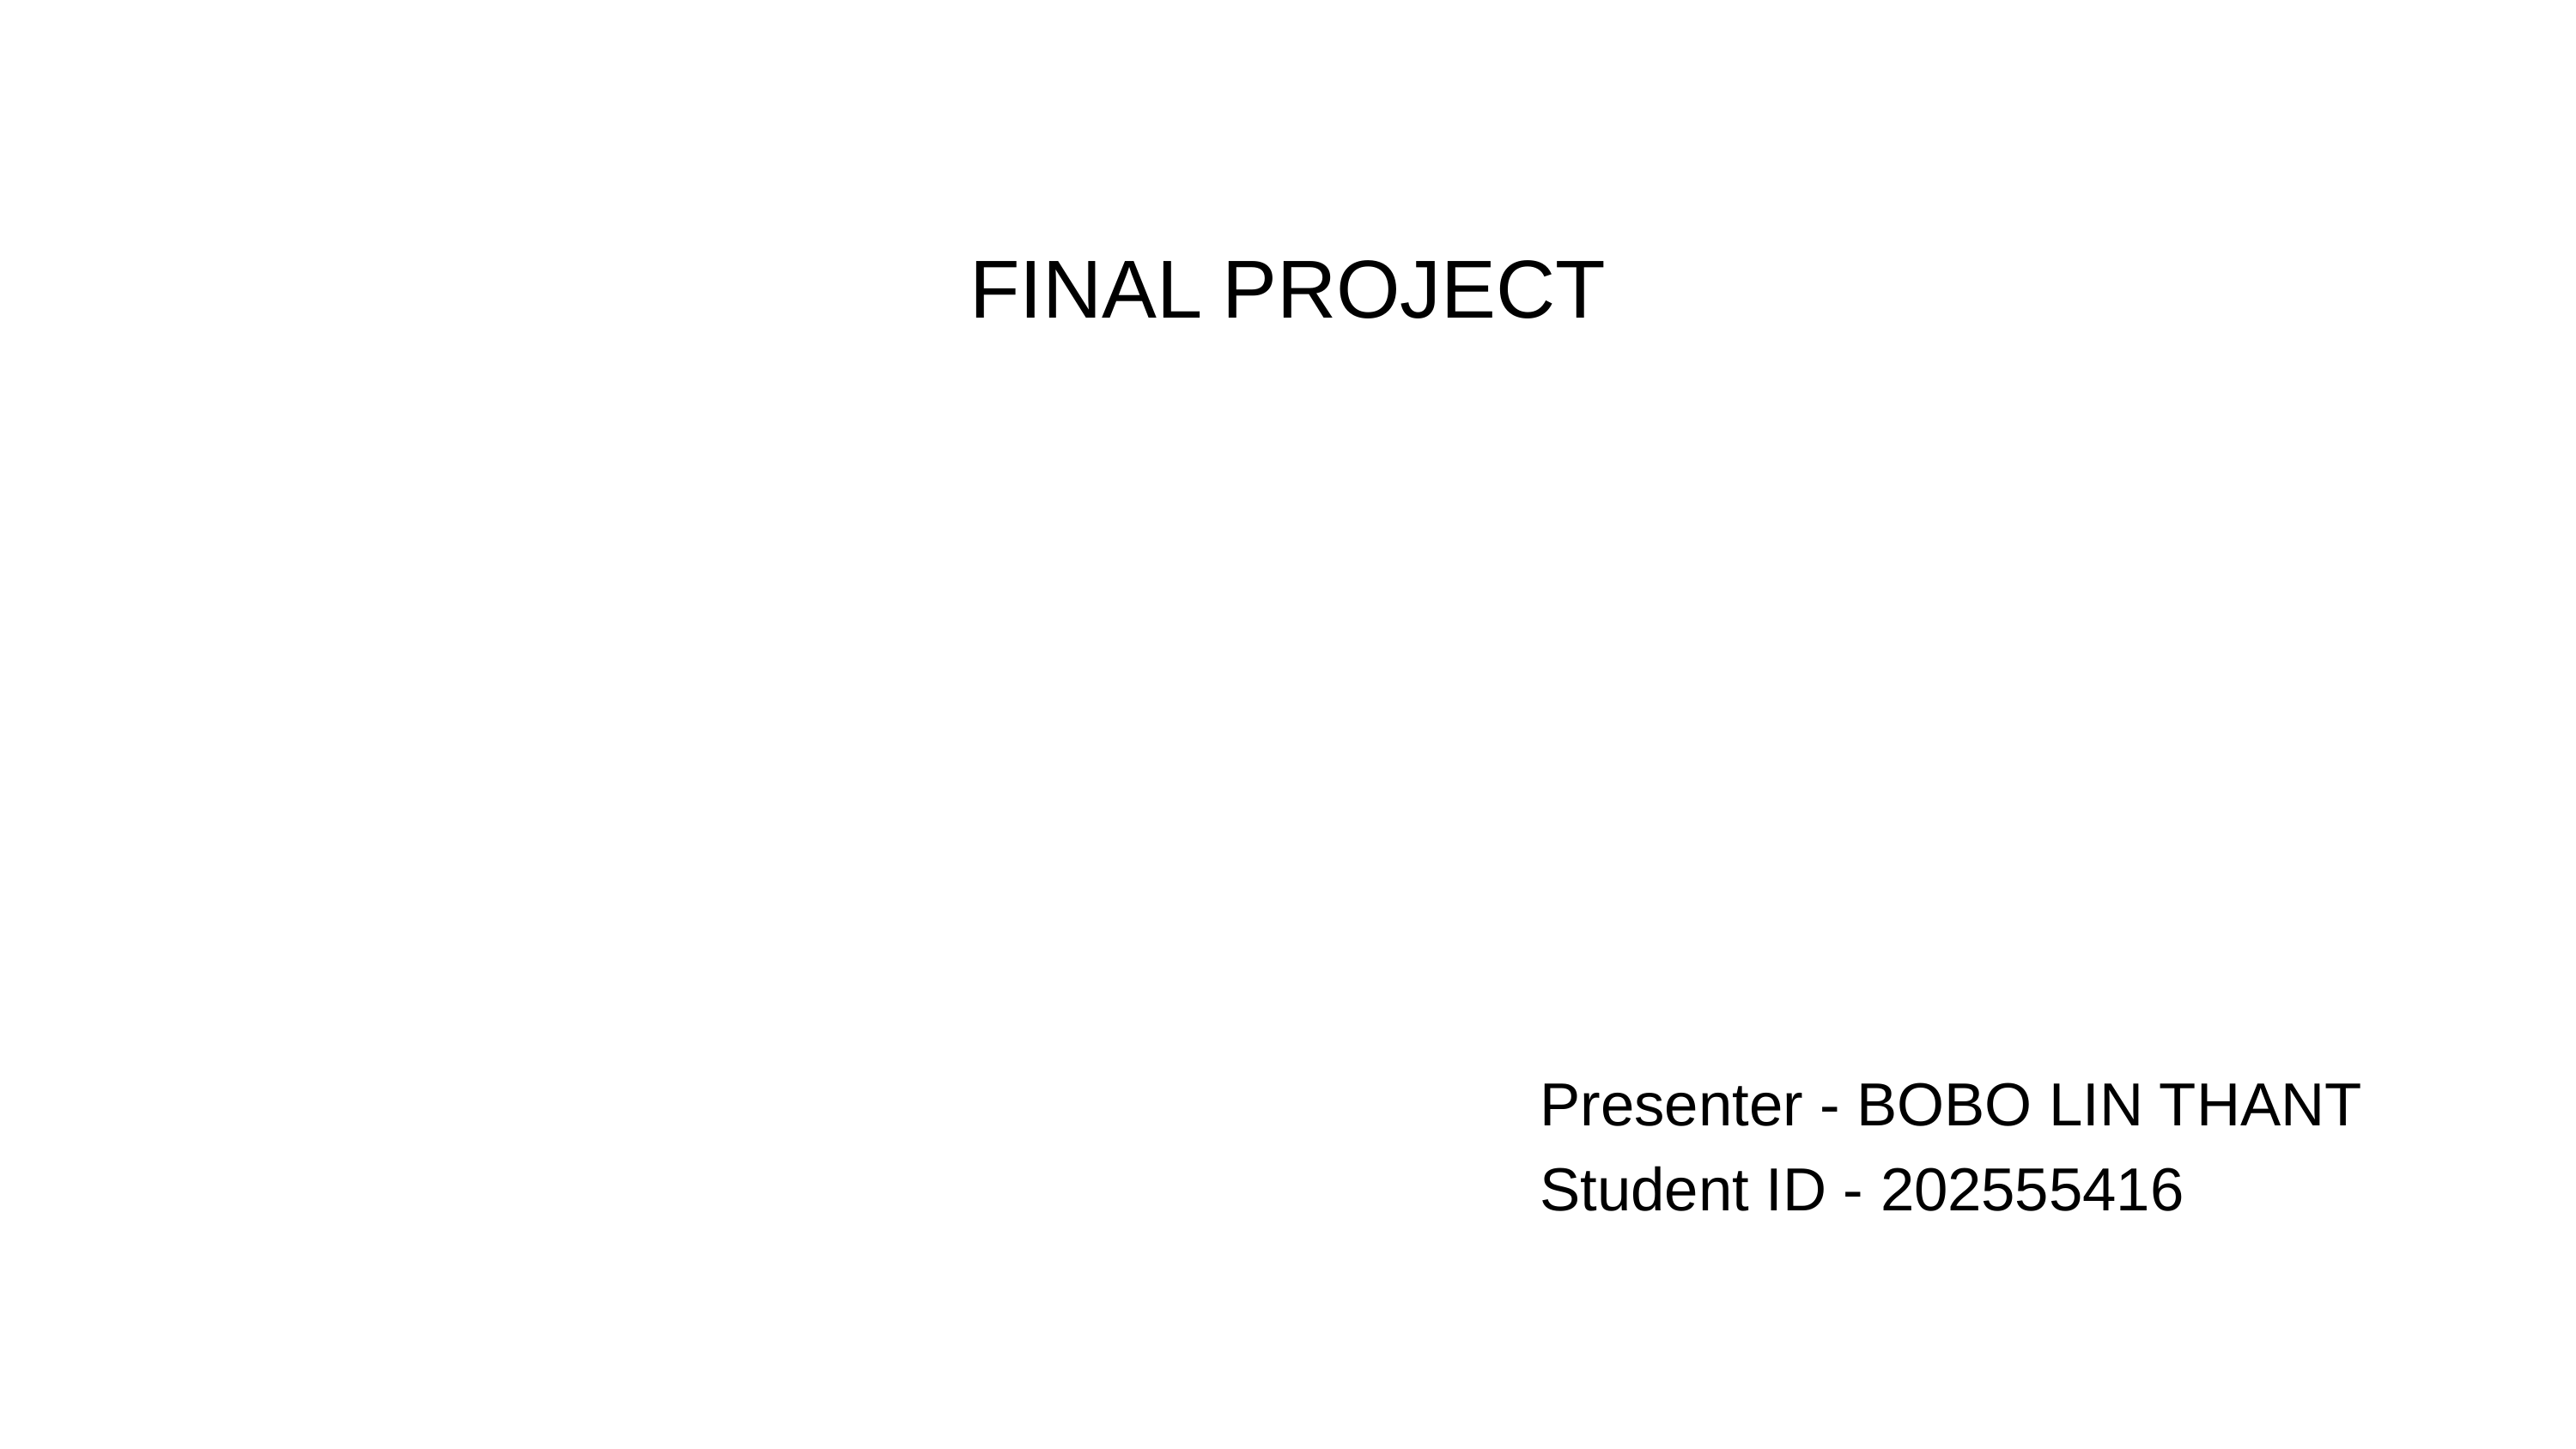

FINAL PROJECT
Presenter - BOBO LIN THANT
Student ID - 202555416